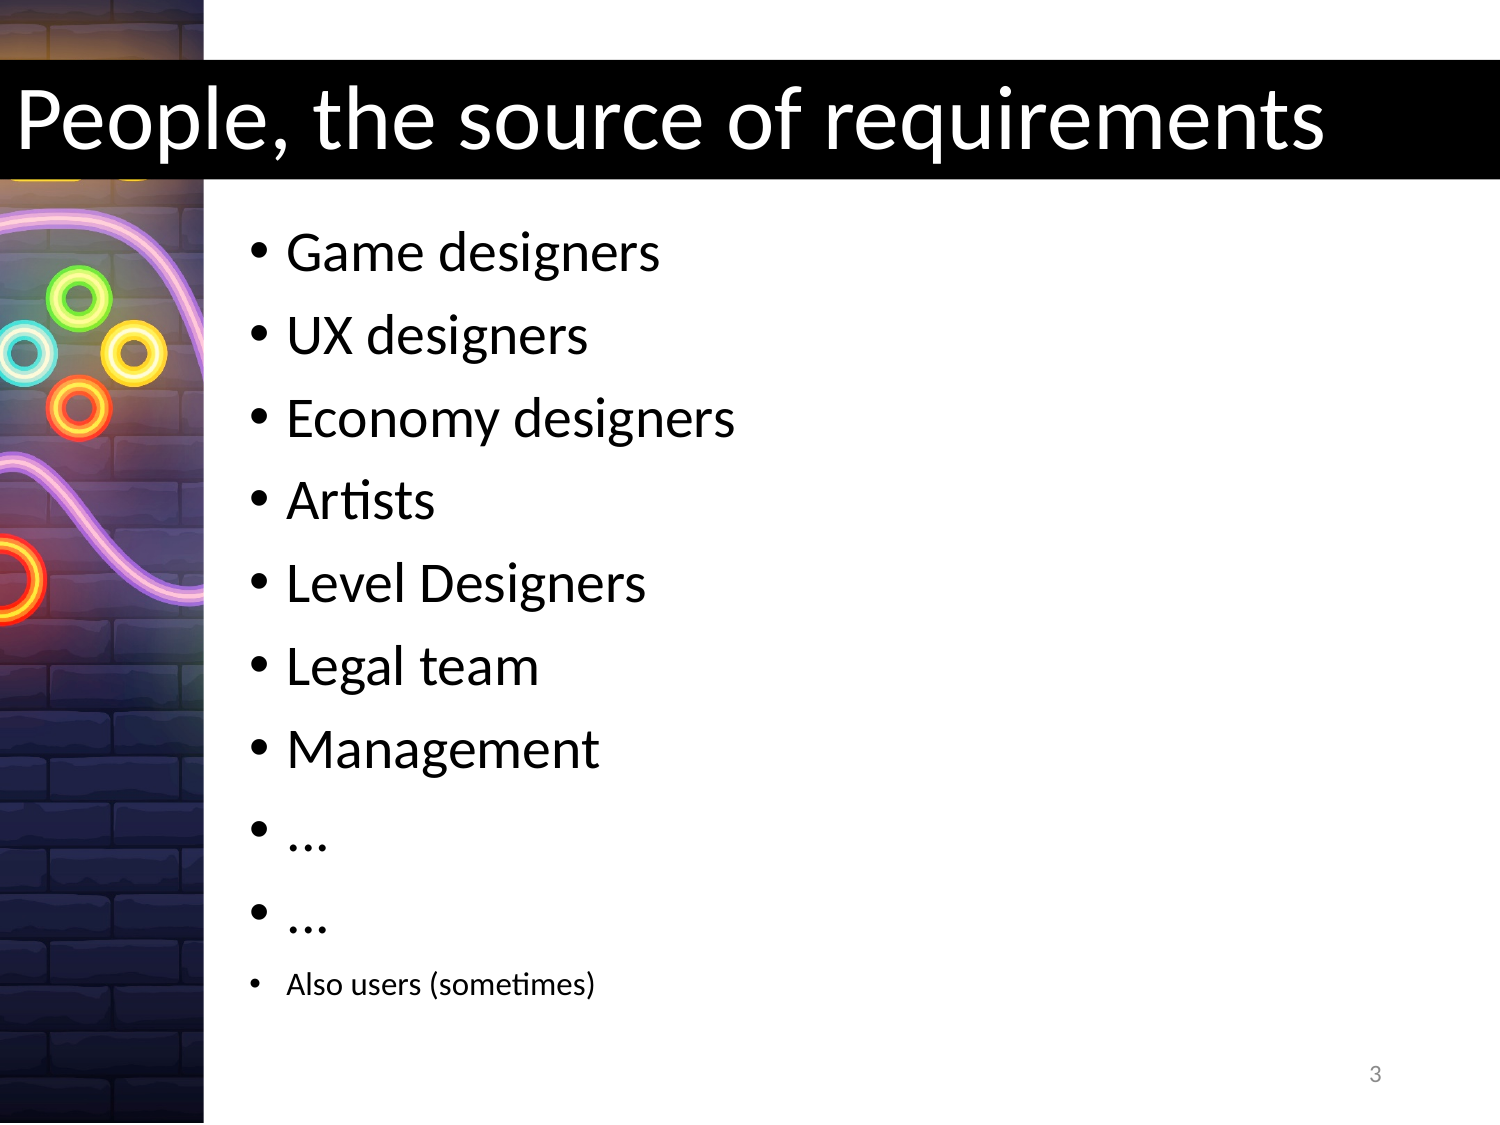

# People, the source of requirements
Game designers
UX designers
Economy designers
Artists
Level Designers
Legal team
Management
...
...
Also users (sometimes)
3